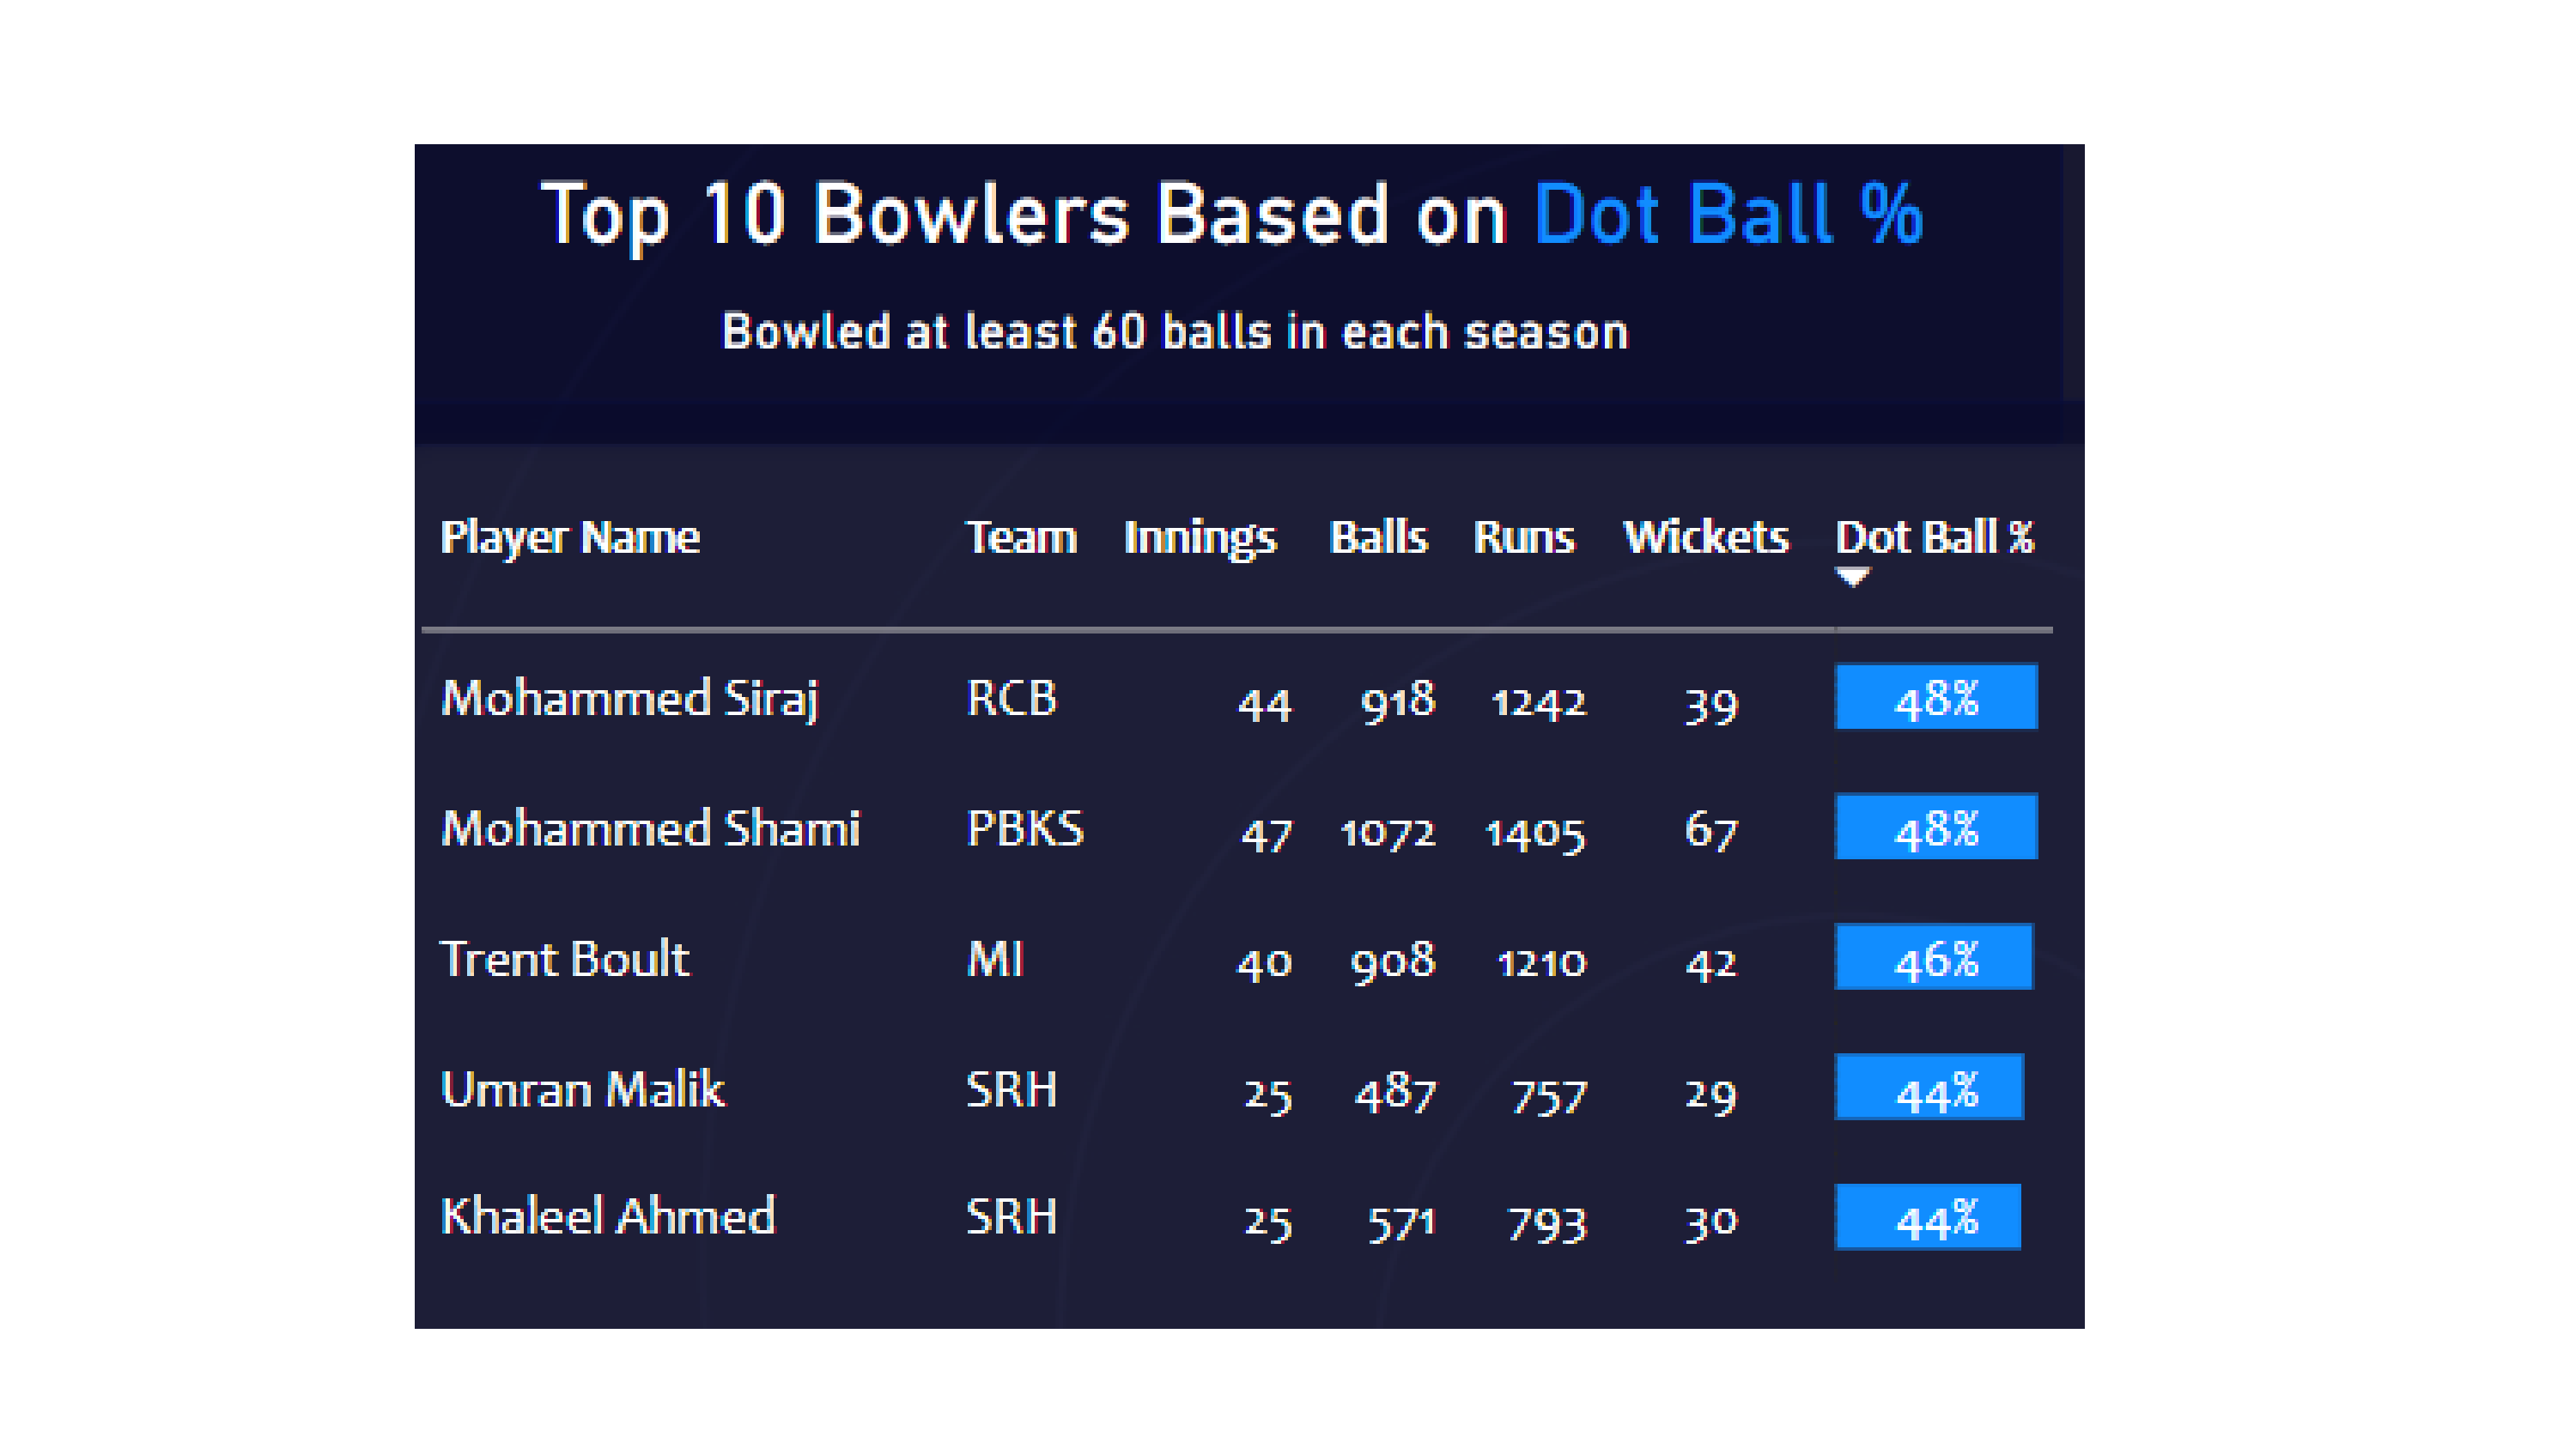

Total Wicket
Bowling Average
Dot Ball %
Economy Rate

The Battle of Accuracy